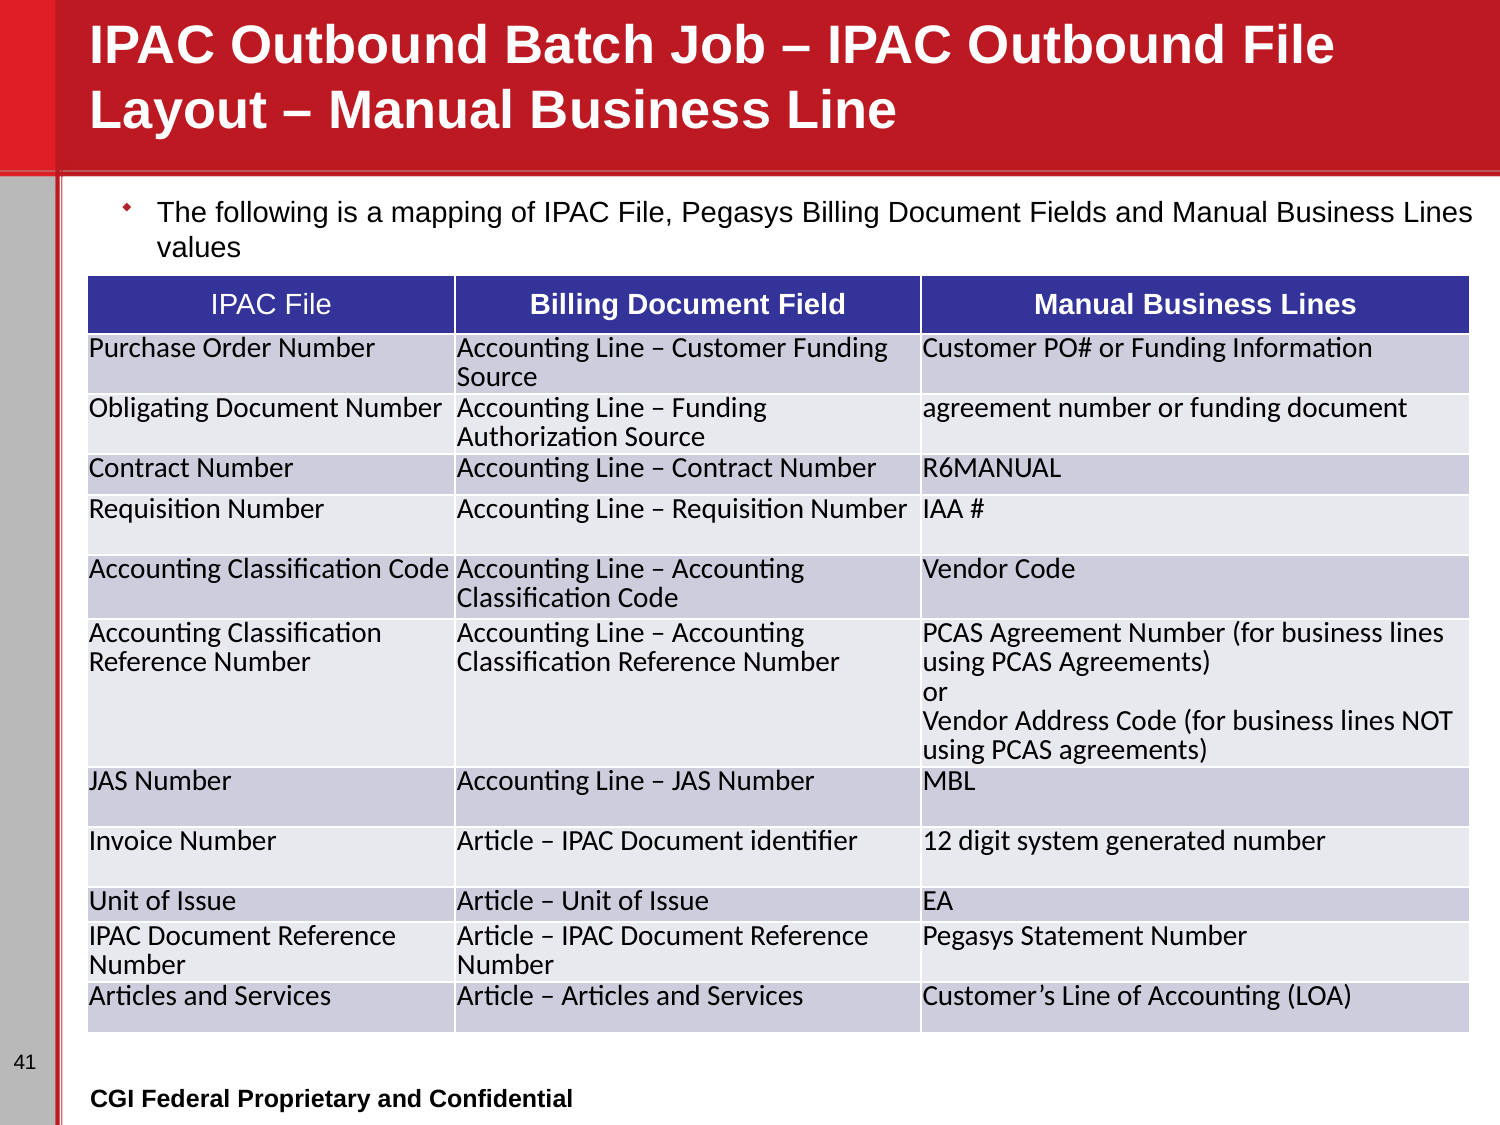

# IPAC Outbound Batch Job – IPAC Outbound File Layout – Manual Business Line
The following is a mapping of IPAC File, Pegasys Billing Document Fields and Manual Business Lines values
| IPAC File | Billing Document Field | Manual Business Lines |
| --- | --- | --- |
| Purchase Order Number | Accounting Line – Customer Funding Source | Customer PO# or Funding Information |
| Obligating Document Number | Accounting Line – Funding Authorization Source | agreement number or funding document |
| Contract Number | Accounting Line – Contract Number | R6MANUAL |
| Requisition Number | Accounting Line – Requisition Number | IAA # |
| Accounting Classification Code | Accounting Line – Accounting Classification Code | Vendor Code |
| Accounting Classification Reference Number | Accounting Line – Accounting Classification Reference Number | PCAS Agreement Number (for business lines using PCAS Agreements) or Vendor Address Code (for business lines NOT using PCAS agreements) |
| JAS Number | Accounting Line – JAS Number | MBL |
| Invoice Number | Article – IPAC Document identifier | 12 digit system generated number |
| Unit of Issue | Article – Unit of Issue | EA |
| IPAC Document Reference Number | Article – IPAC Document Reference Number | Pegasys Statement Number |
| Articles and Services | Article – Articles and Services | Customer’s Line of Accounting (LOA) |

41
CGI Federal Proprietary and Confidential